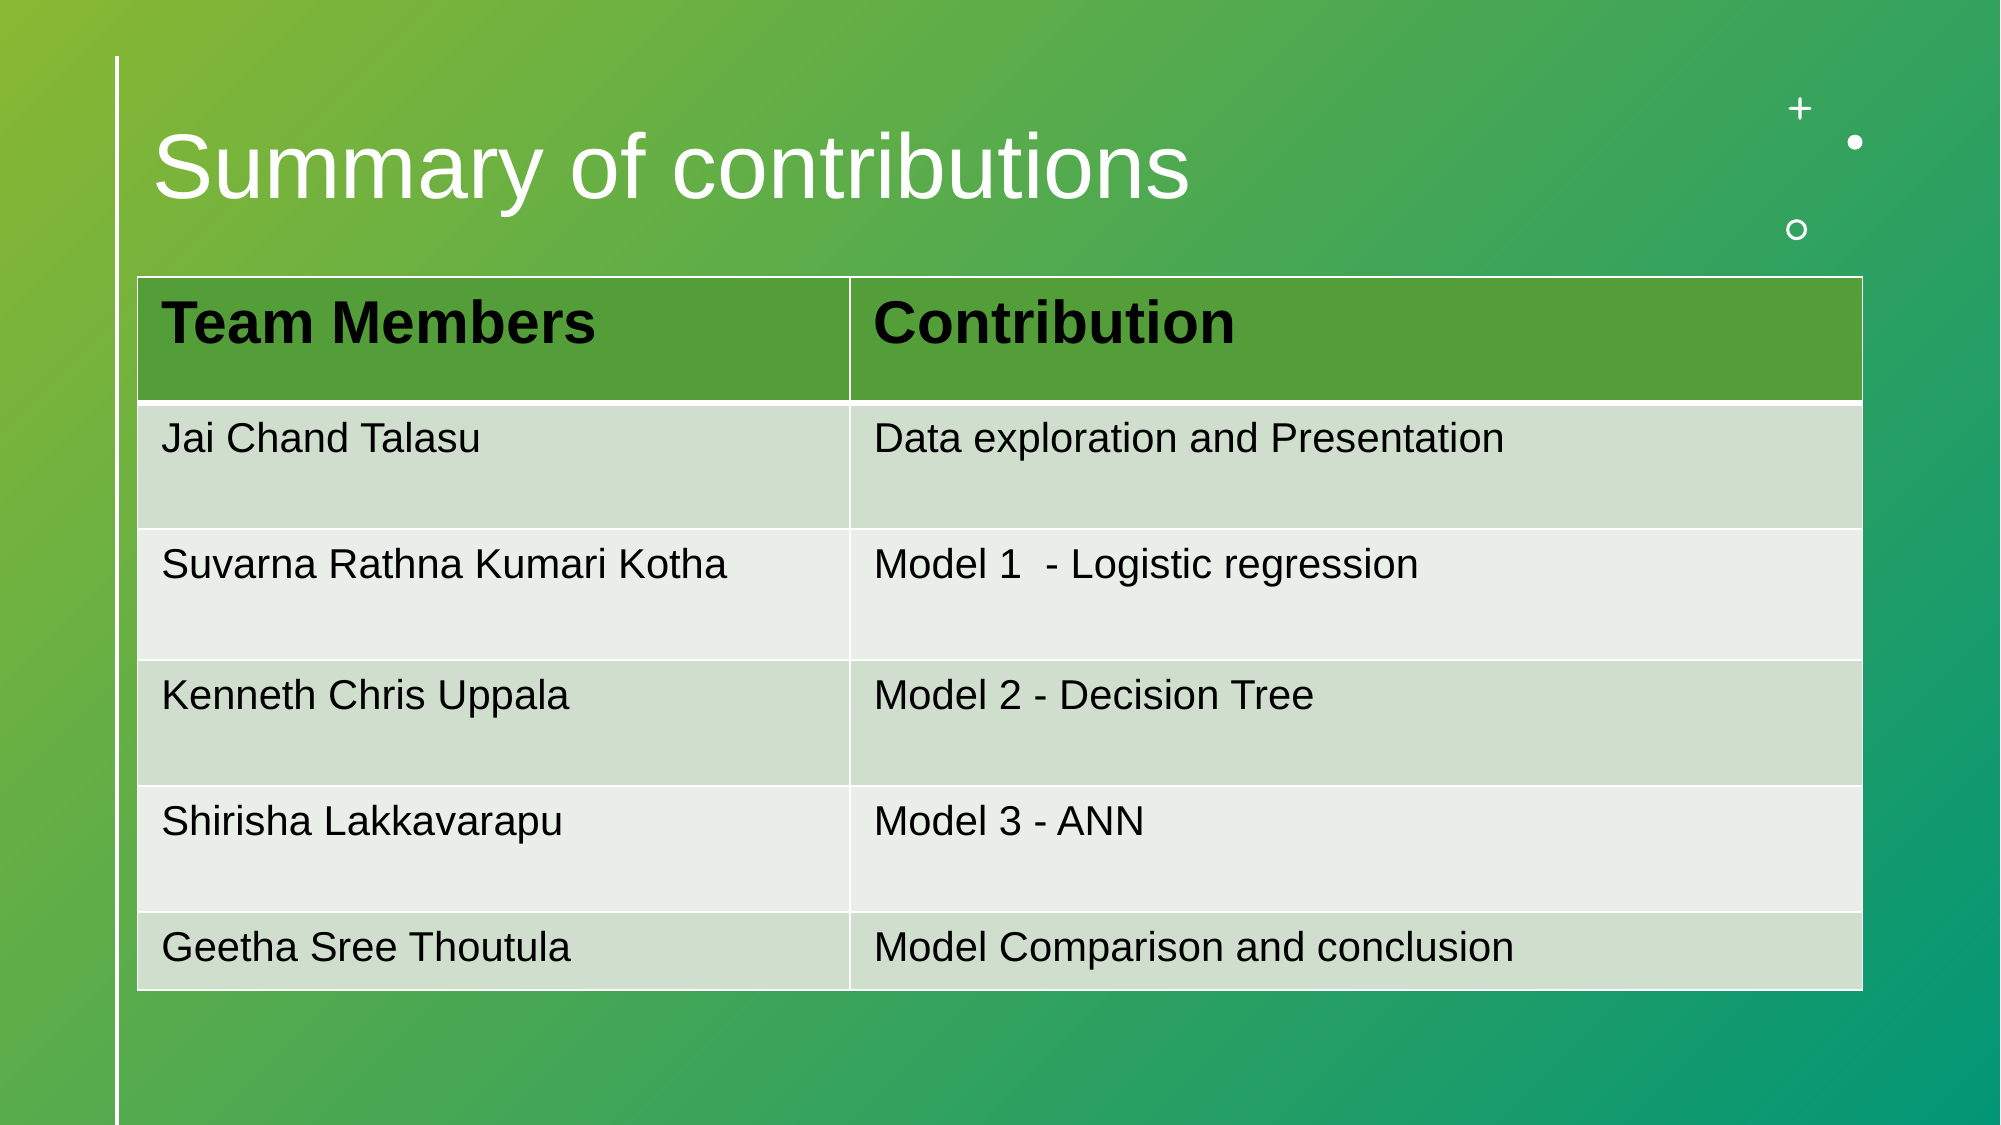

# Summary of contributions

| Team Members | Contribution |
| --- | --- |
| Jai Chand Talasu | Data exploration and Presentation |
| Suvarna Rathna Kumari Kotha | Model 1 - Logistic regression |
| Kenneth Chris Uppala | Model 2 - Decision Tree |
| Shirisha Lakkavarapu | Model 3 - ANN |
| Geetha Sree Thoutula | Model Comparison and conclusion |